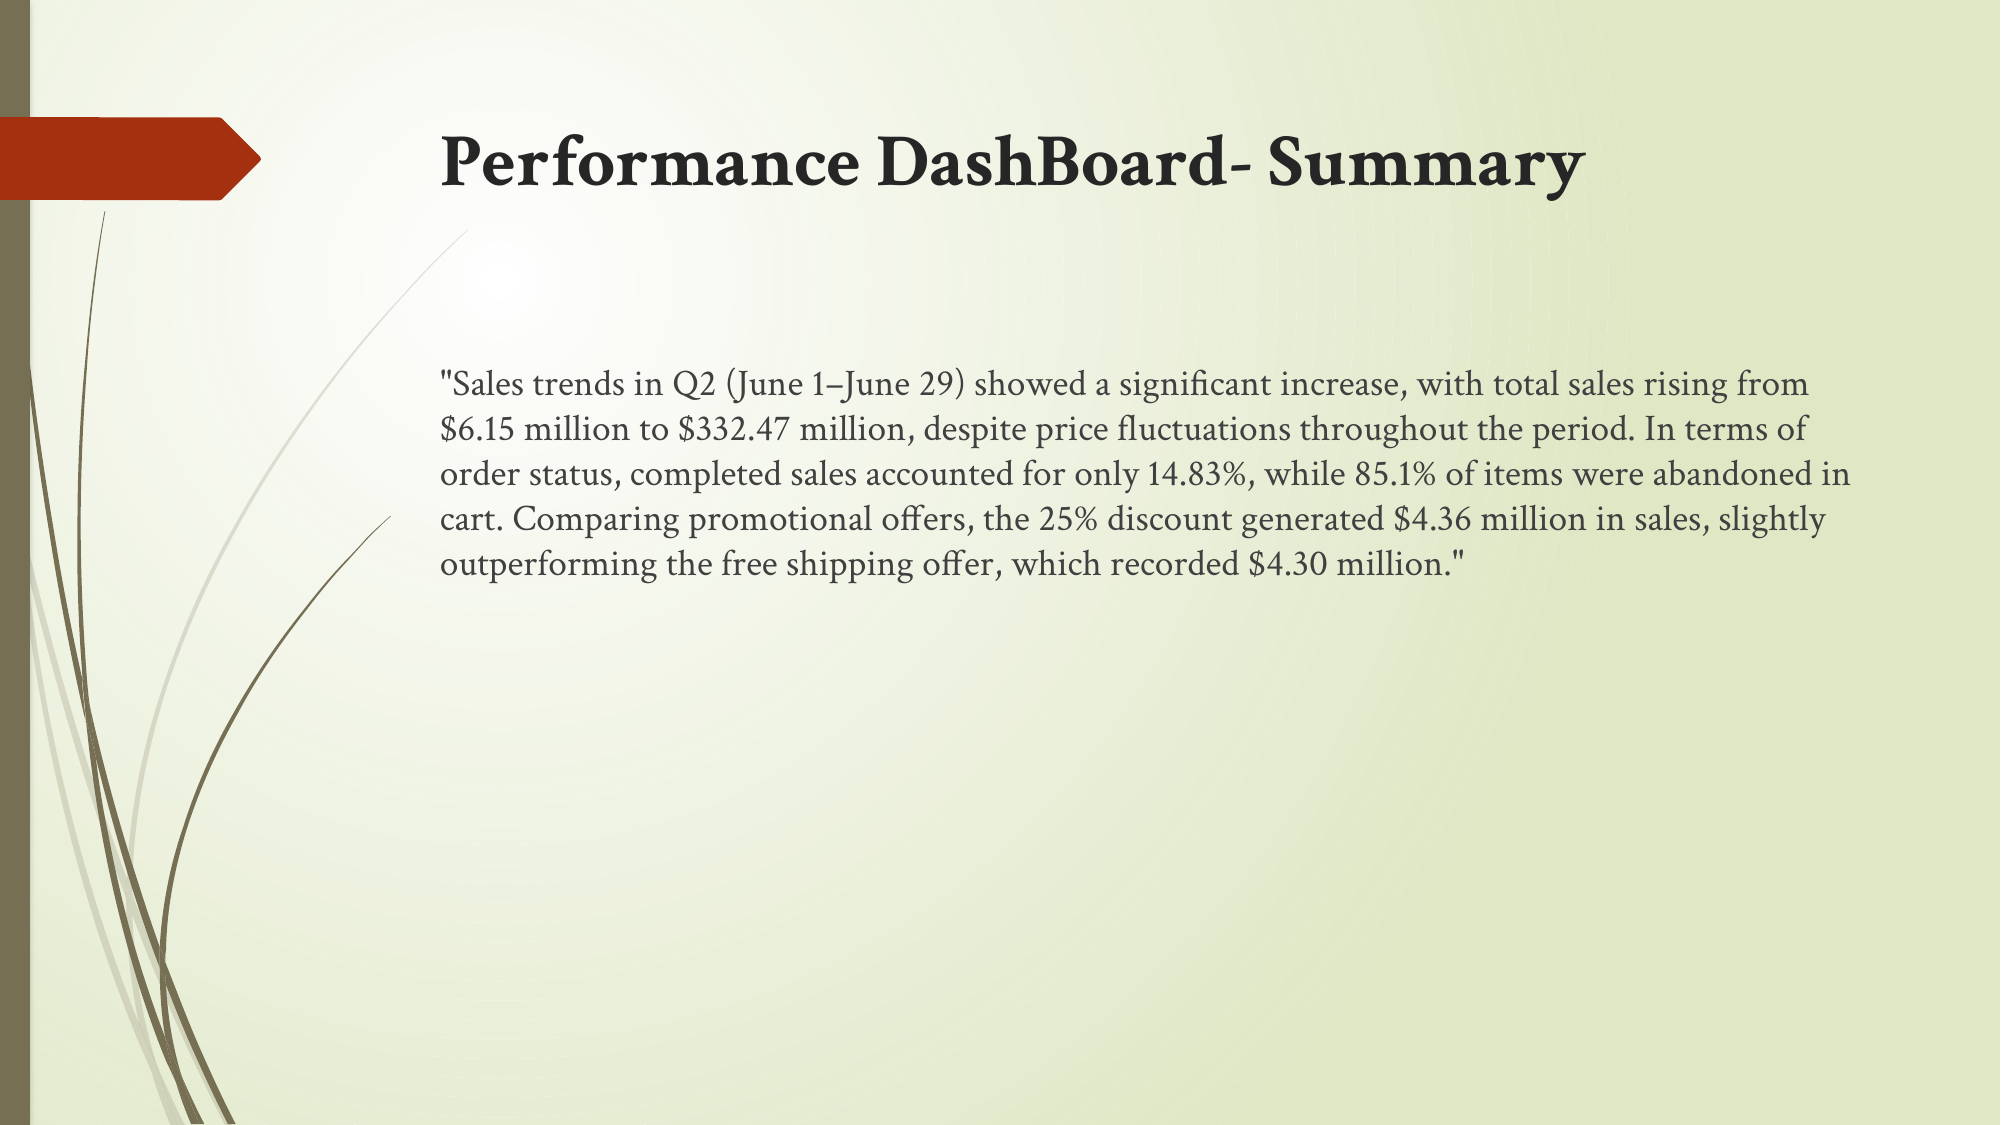

# Performance DashBoard- Summary
"Sales trends in Q2 (June 1–June 29) showed a significant increase, with total sales rising from $6.15 million to $332.47 million, despite price fluctuations throughout the period. In terms of order status, completed sales accounted for only 14.83%, while 85.1% of items were abandoned in cart. Comparing promotional offers, the 25% discount generated $4.36 million in sales, slightly outperforming the free shipping offer, which recorded $4.30 million."